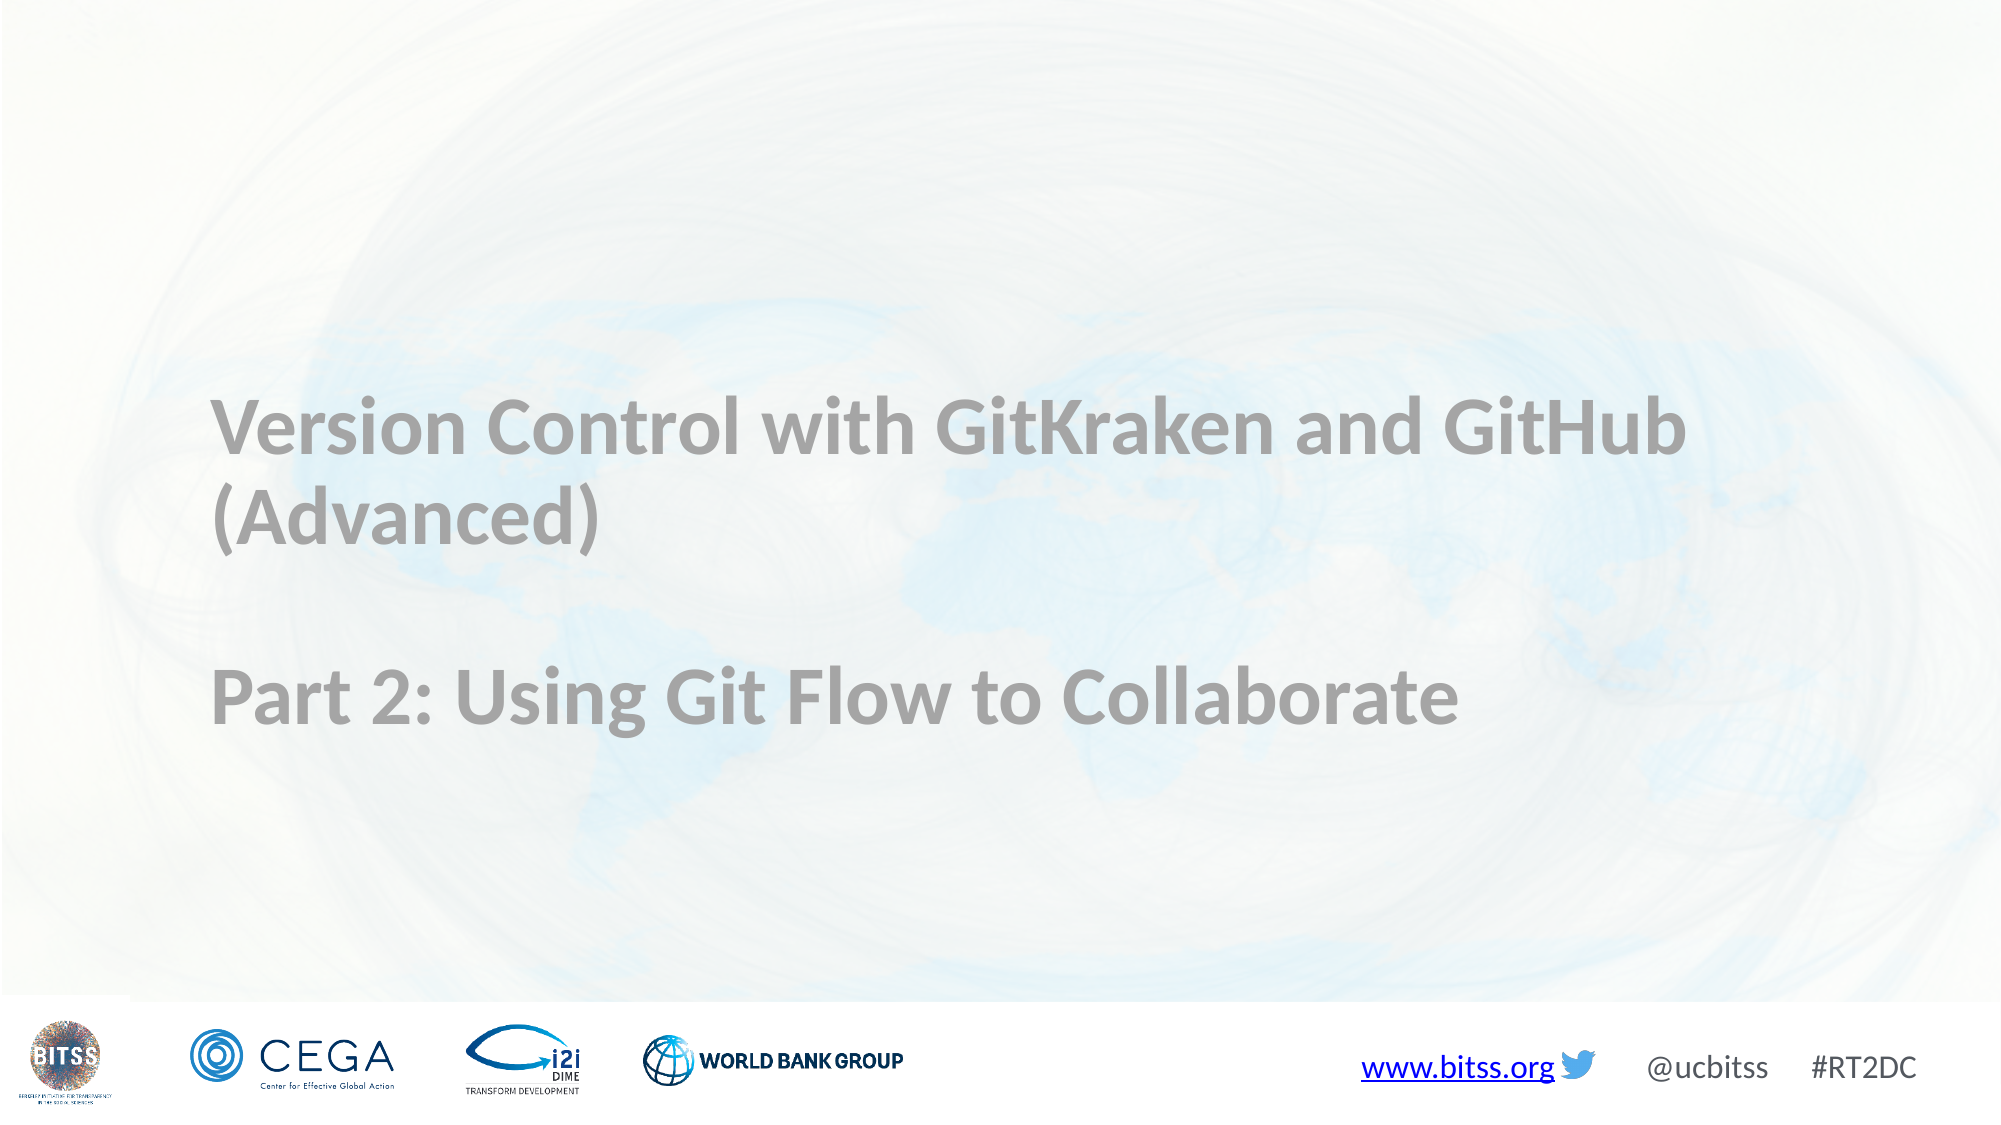

# Version Control with GitKraken and GitHub (Advanced) Part 2: Using Git Flow to Collaborate